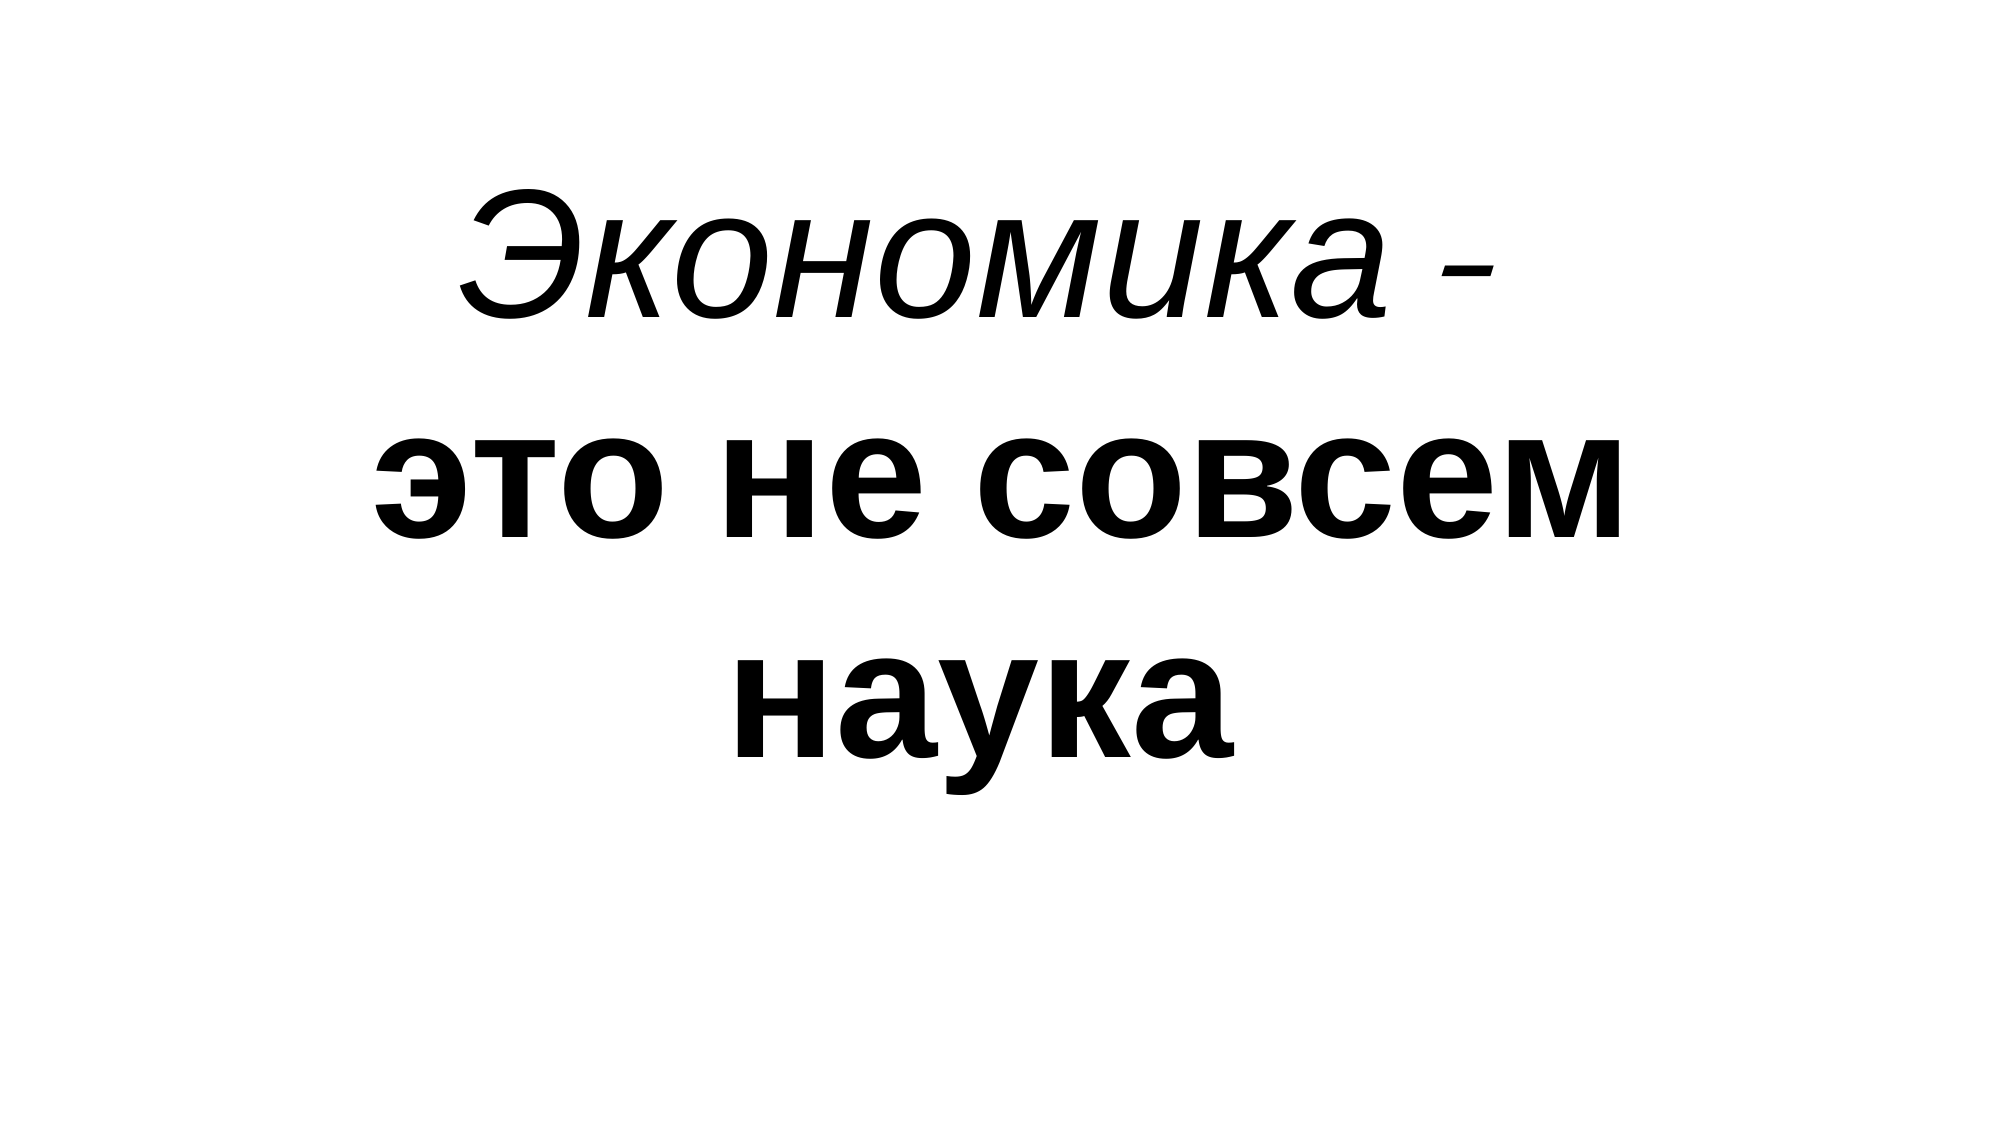

# Экономика - это не совсем наука